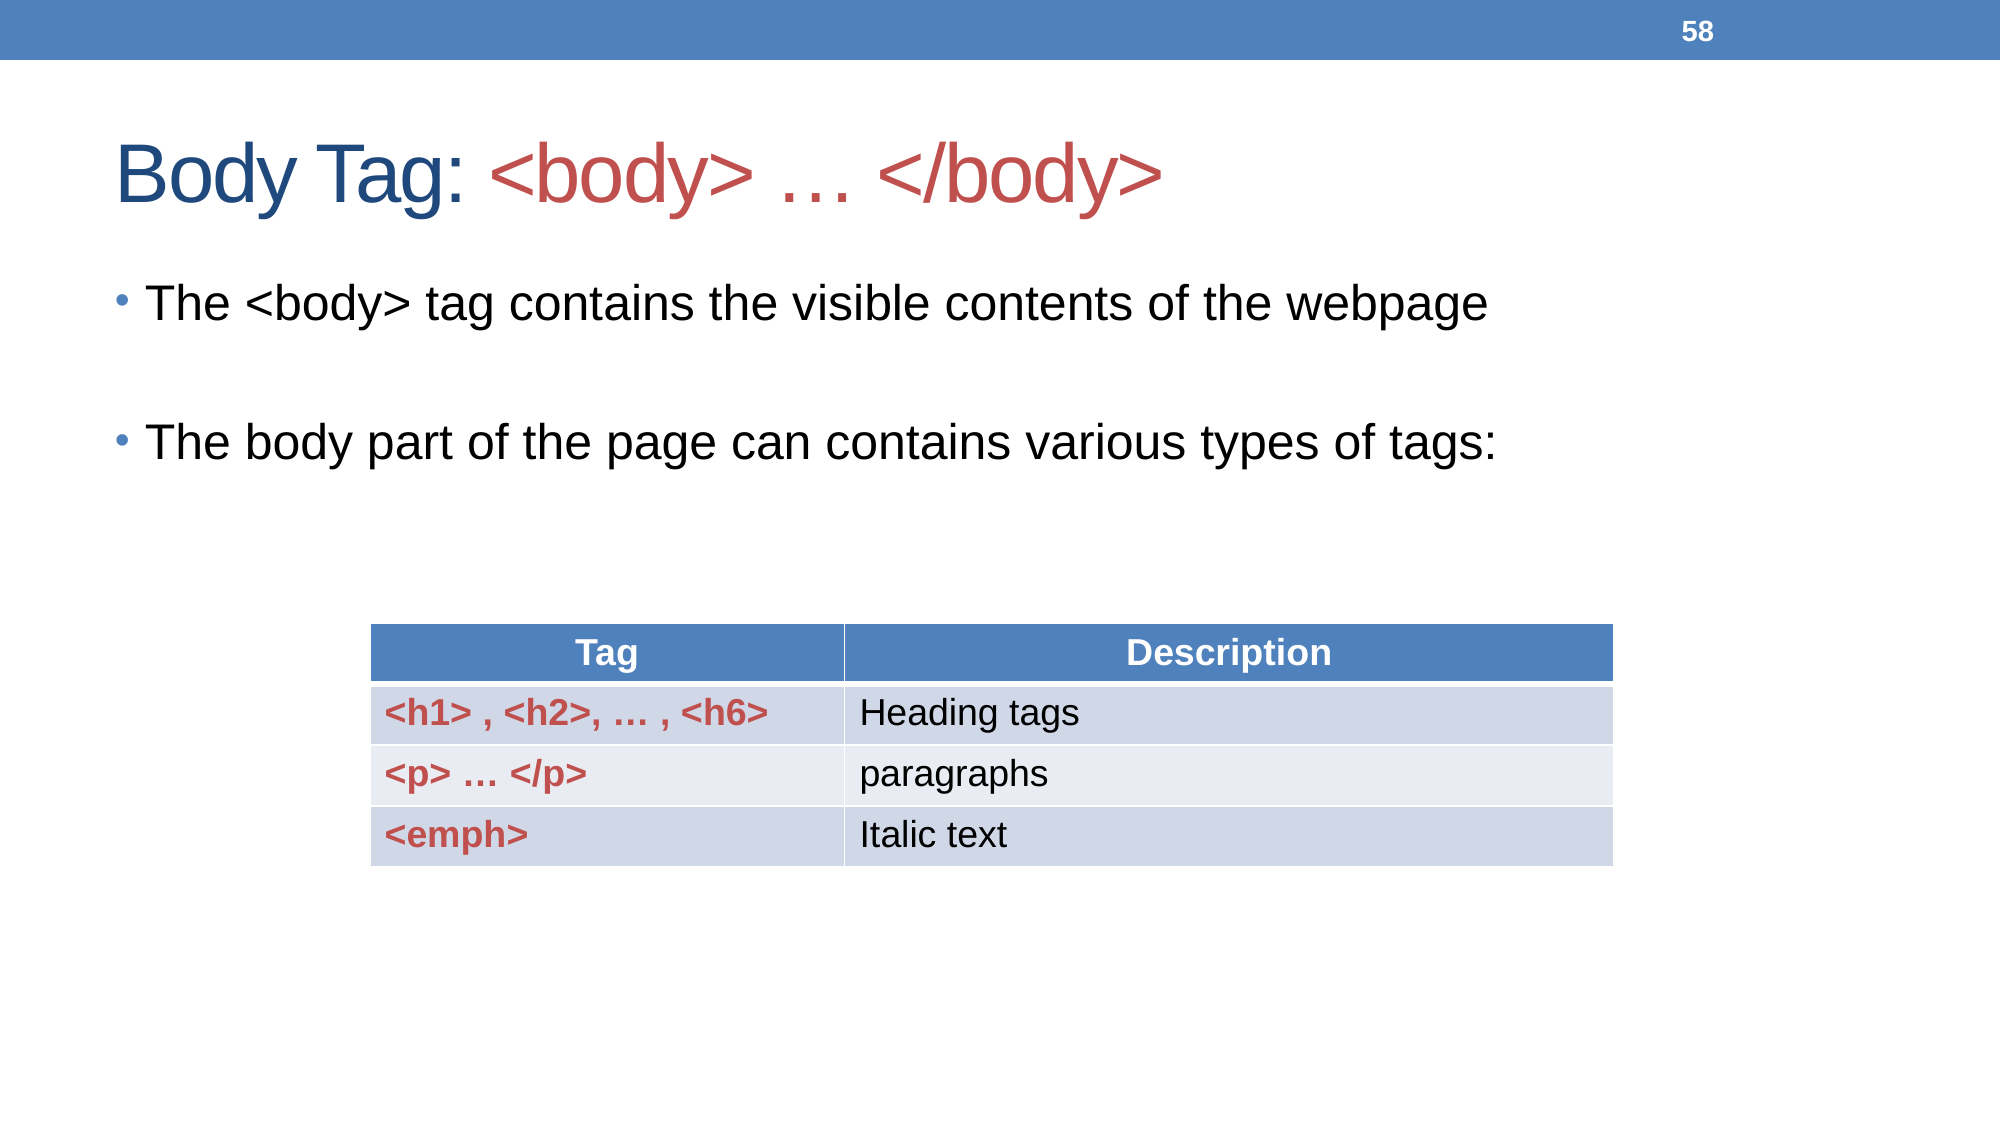

58
# Body Tag: <body> … </body>
The <body> tag contains the visible contents of the webpage

The body part of the page can contains various types of tags:
| Tag | Description |
| --- | --- |
| <h1> , <h2>, … , <h6> | Heading tags |
| <p> … </p> | paragraphs |
| <emph> | Italic text |